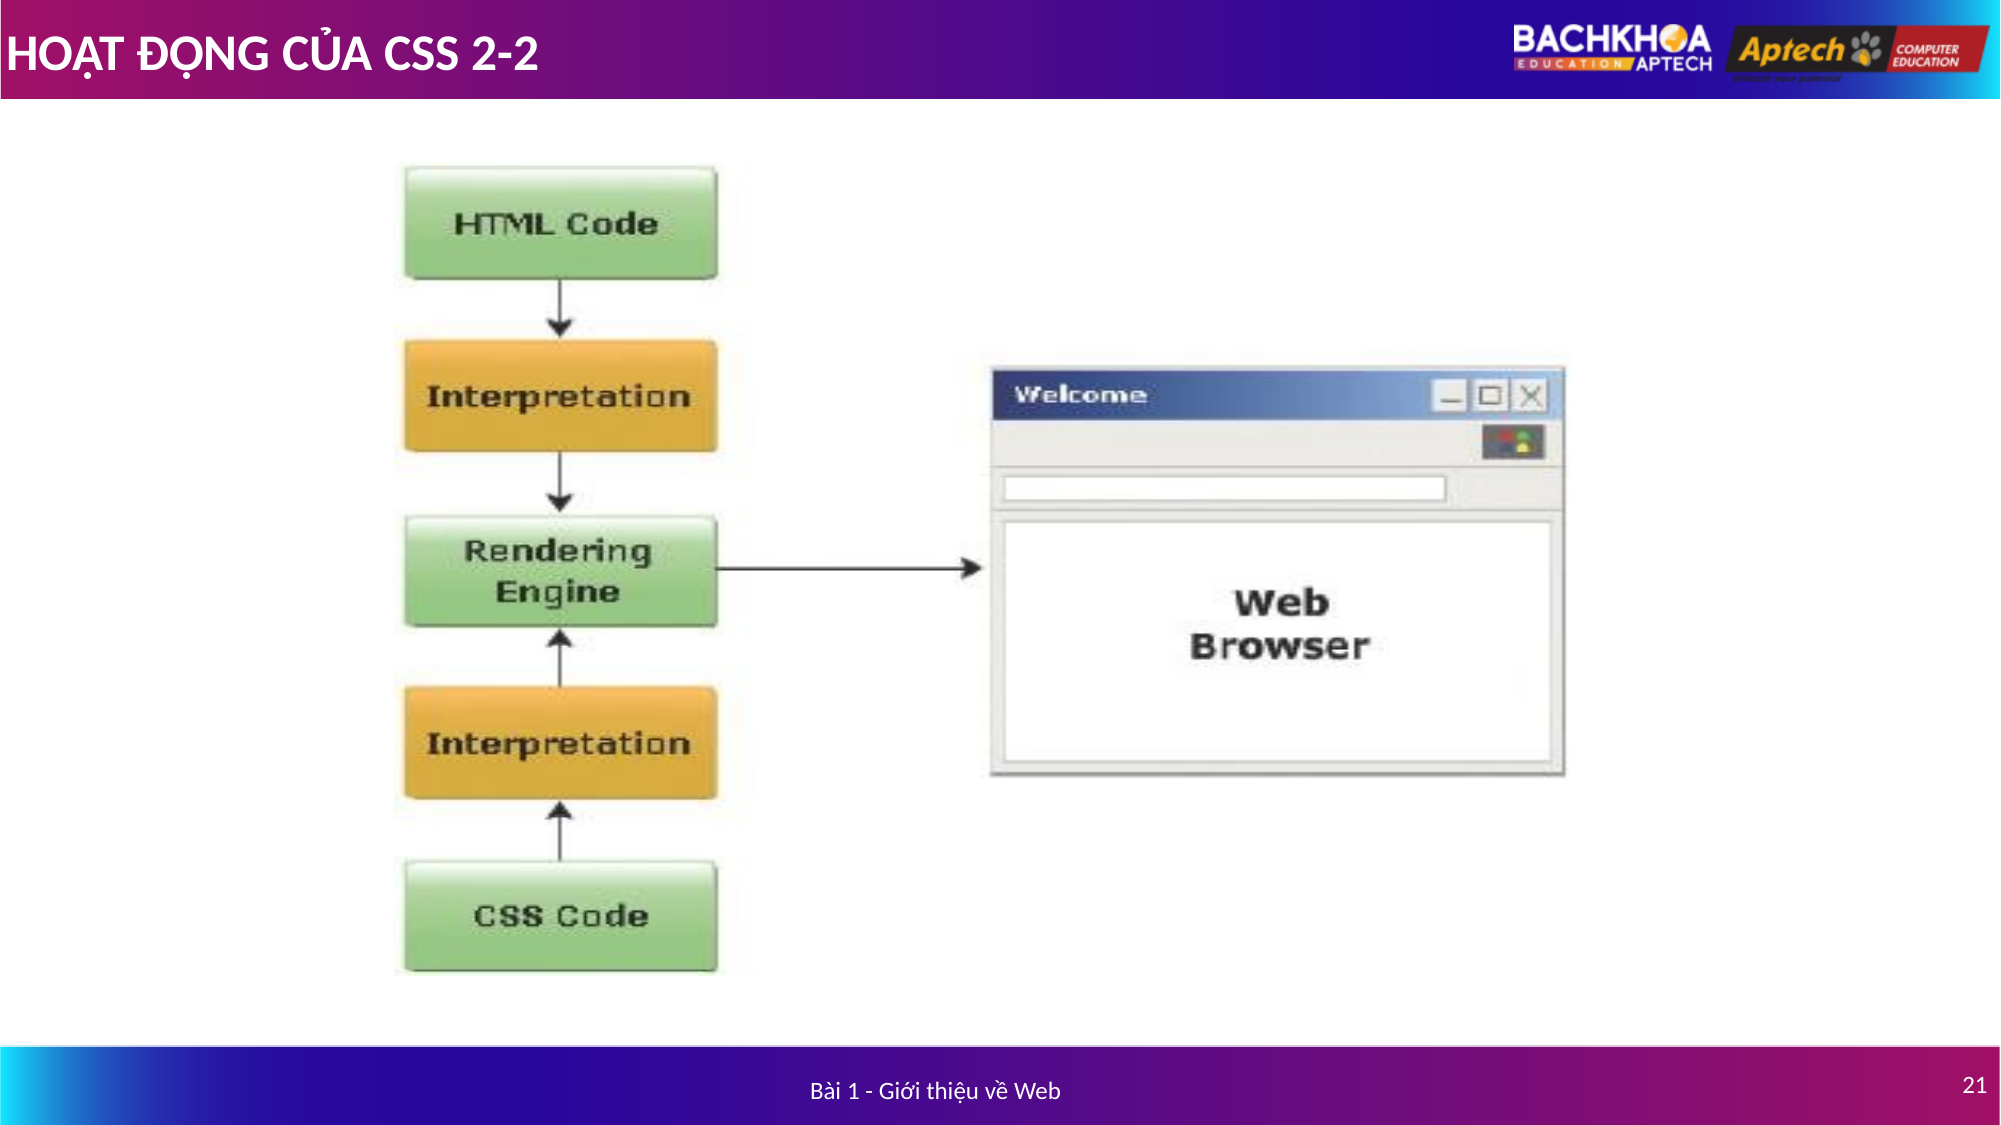

# HOẠT ĐỘNG CỦA CSS 2-2

21
Bài 1 - Giới thiệu về Web